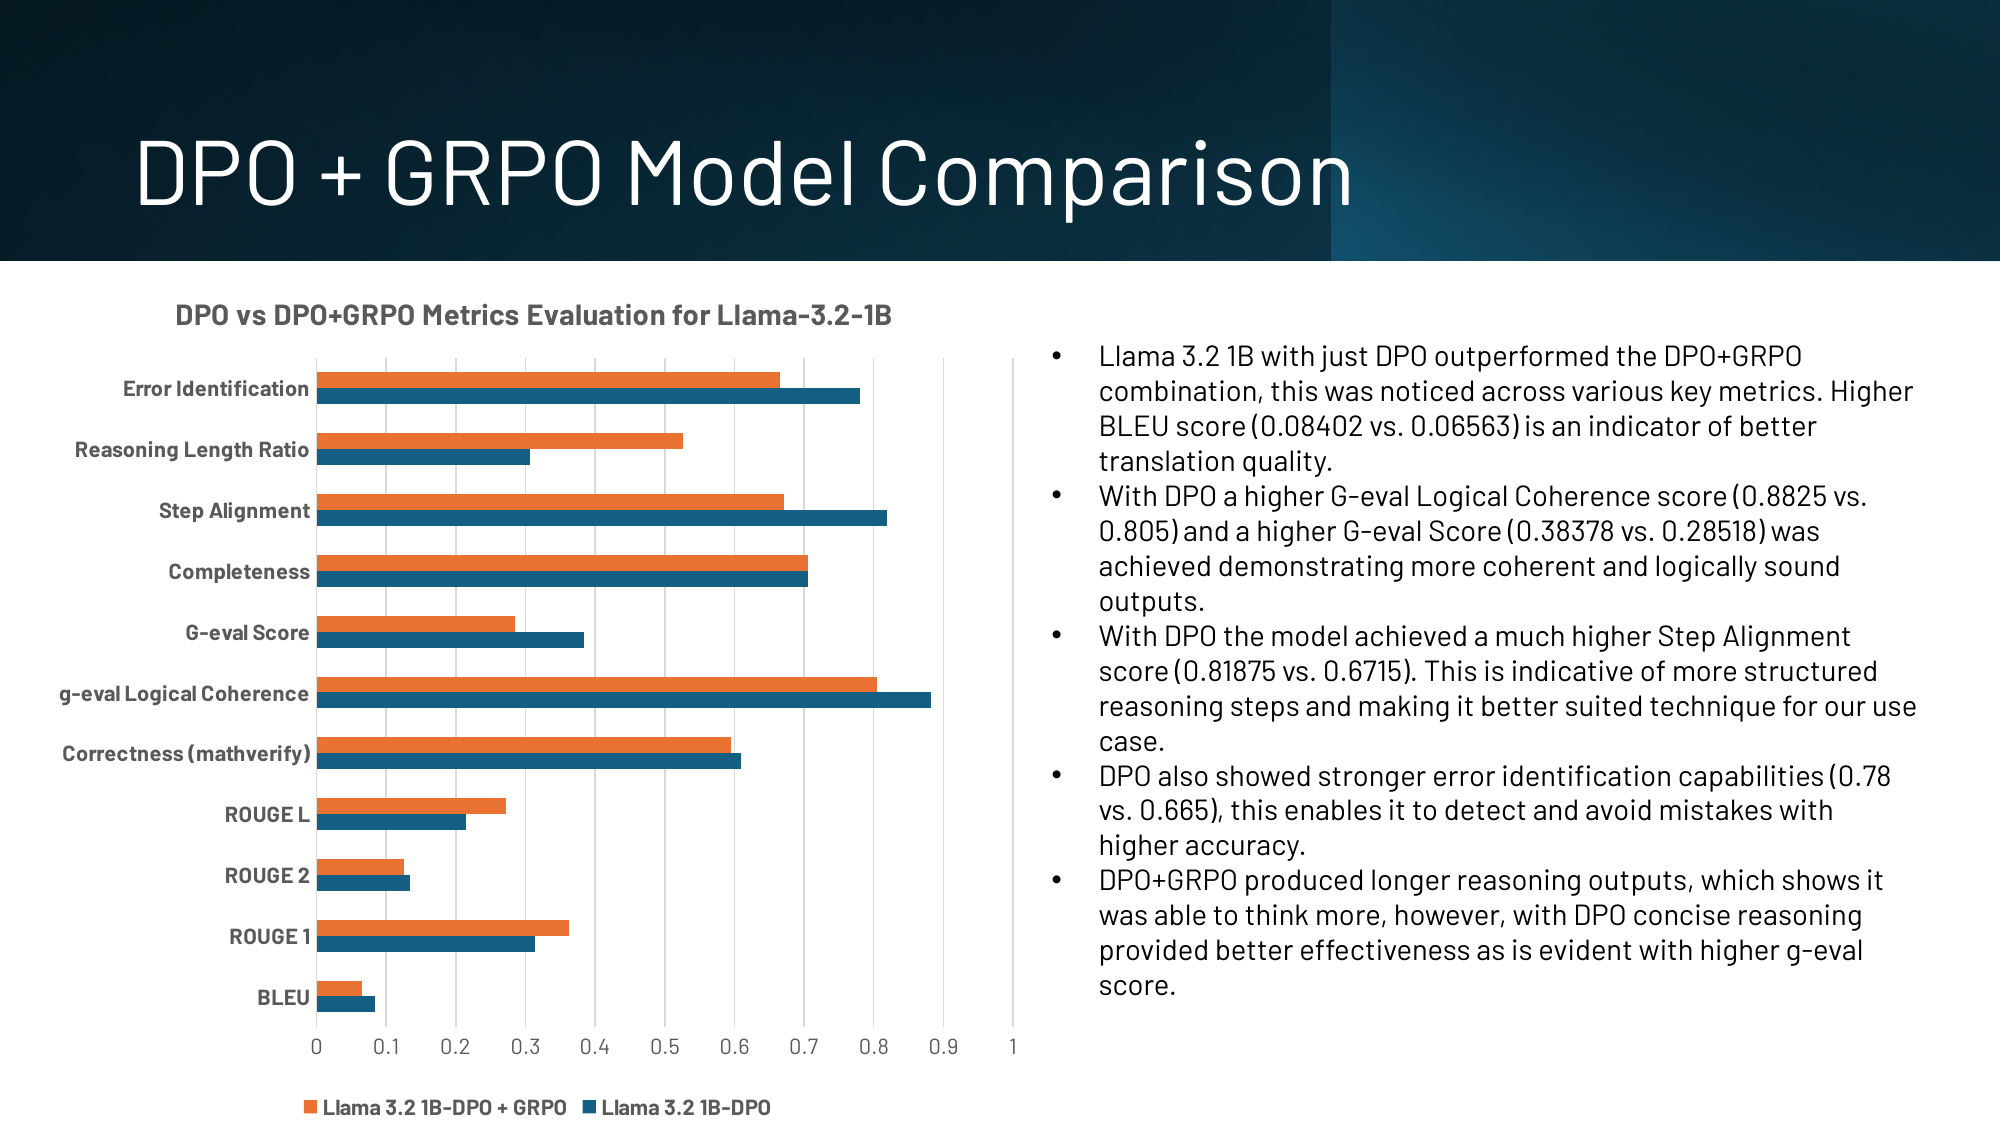

# DPO + GRPO Model Comparison

### Chart: DPO vs DPO+GRPO Metrics Evaluation for Llama-3.2-1B

| Category | Llama 3.2 1B-DPO | Llama 3.2 1B-DPO + GRPO |
|---|---|---|
| BLEU | 0.08402 | 0.06563 |
| ROUGE 1 | 0.31323 | 0.36238 |
| ROUGE 2 | 0.13393 | 0.12508 |
| ROUGE L | 0.213943 | 0.27247 |
| Correctness (mathverify) | 0.61 | 0.595 |
| g-eval Logical Coherence | 0.8825 | 0.805 |
| G-eval Score | 0.38378 | 0.28518 |
| Completeness | 0.705 | 0.705 |
| Step Alignment | 0.81875 | 0.6715 |
| Reasoning Length Ratio | 0.30613 | 0.52671 |
| Error Identification | 0.78 | 0.665 |
Llama 3.2 1B with just DPO outperformed the DPO+GRPO combination, this was noticed across various key metrics. Higher BLEU score (0.08402 vs. 0.06563) is an indicator of better translation quality.
With DPO a higher G-eval Logical Coherence score (0.8825 vs. 0.805) and a higher G-eval Score (0.38378 vs. 0.28518) was achieved demonstrating more coherent and logically sound outputs.
With DPO the model achieved a much higher Step Alignment score (0.81875 vs. 0.6715). This is indicative of more structured reasoning steps and making it better suited technique for our use case.
DPO also showed stronger error identification capabilities (0.78 vs. 0.665), this enables it to detect and avoid mistakes with higher accuracy.
DPO+GRPO produced longer reasoning outputs, which shows it was able to think more, however, with DPO concise reasoning provided better effectiveness as is evident with higher g-eval score.